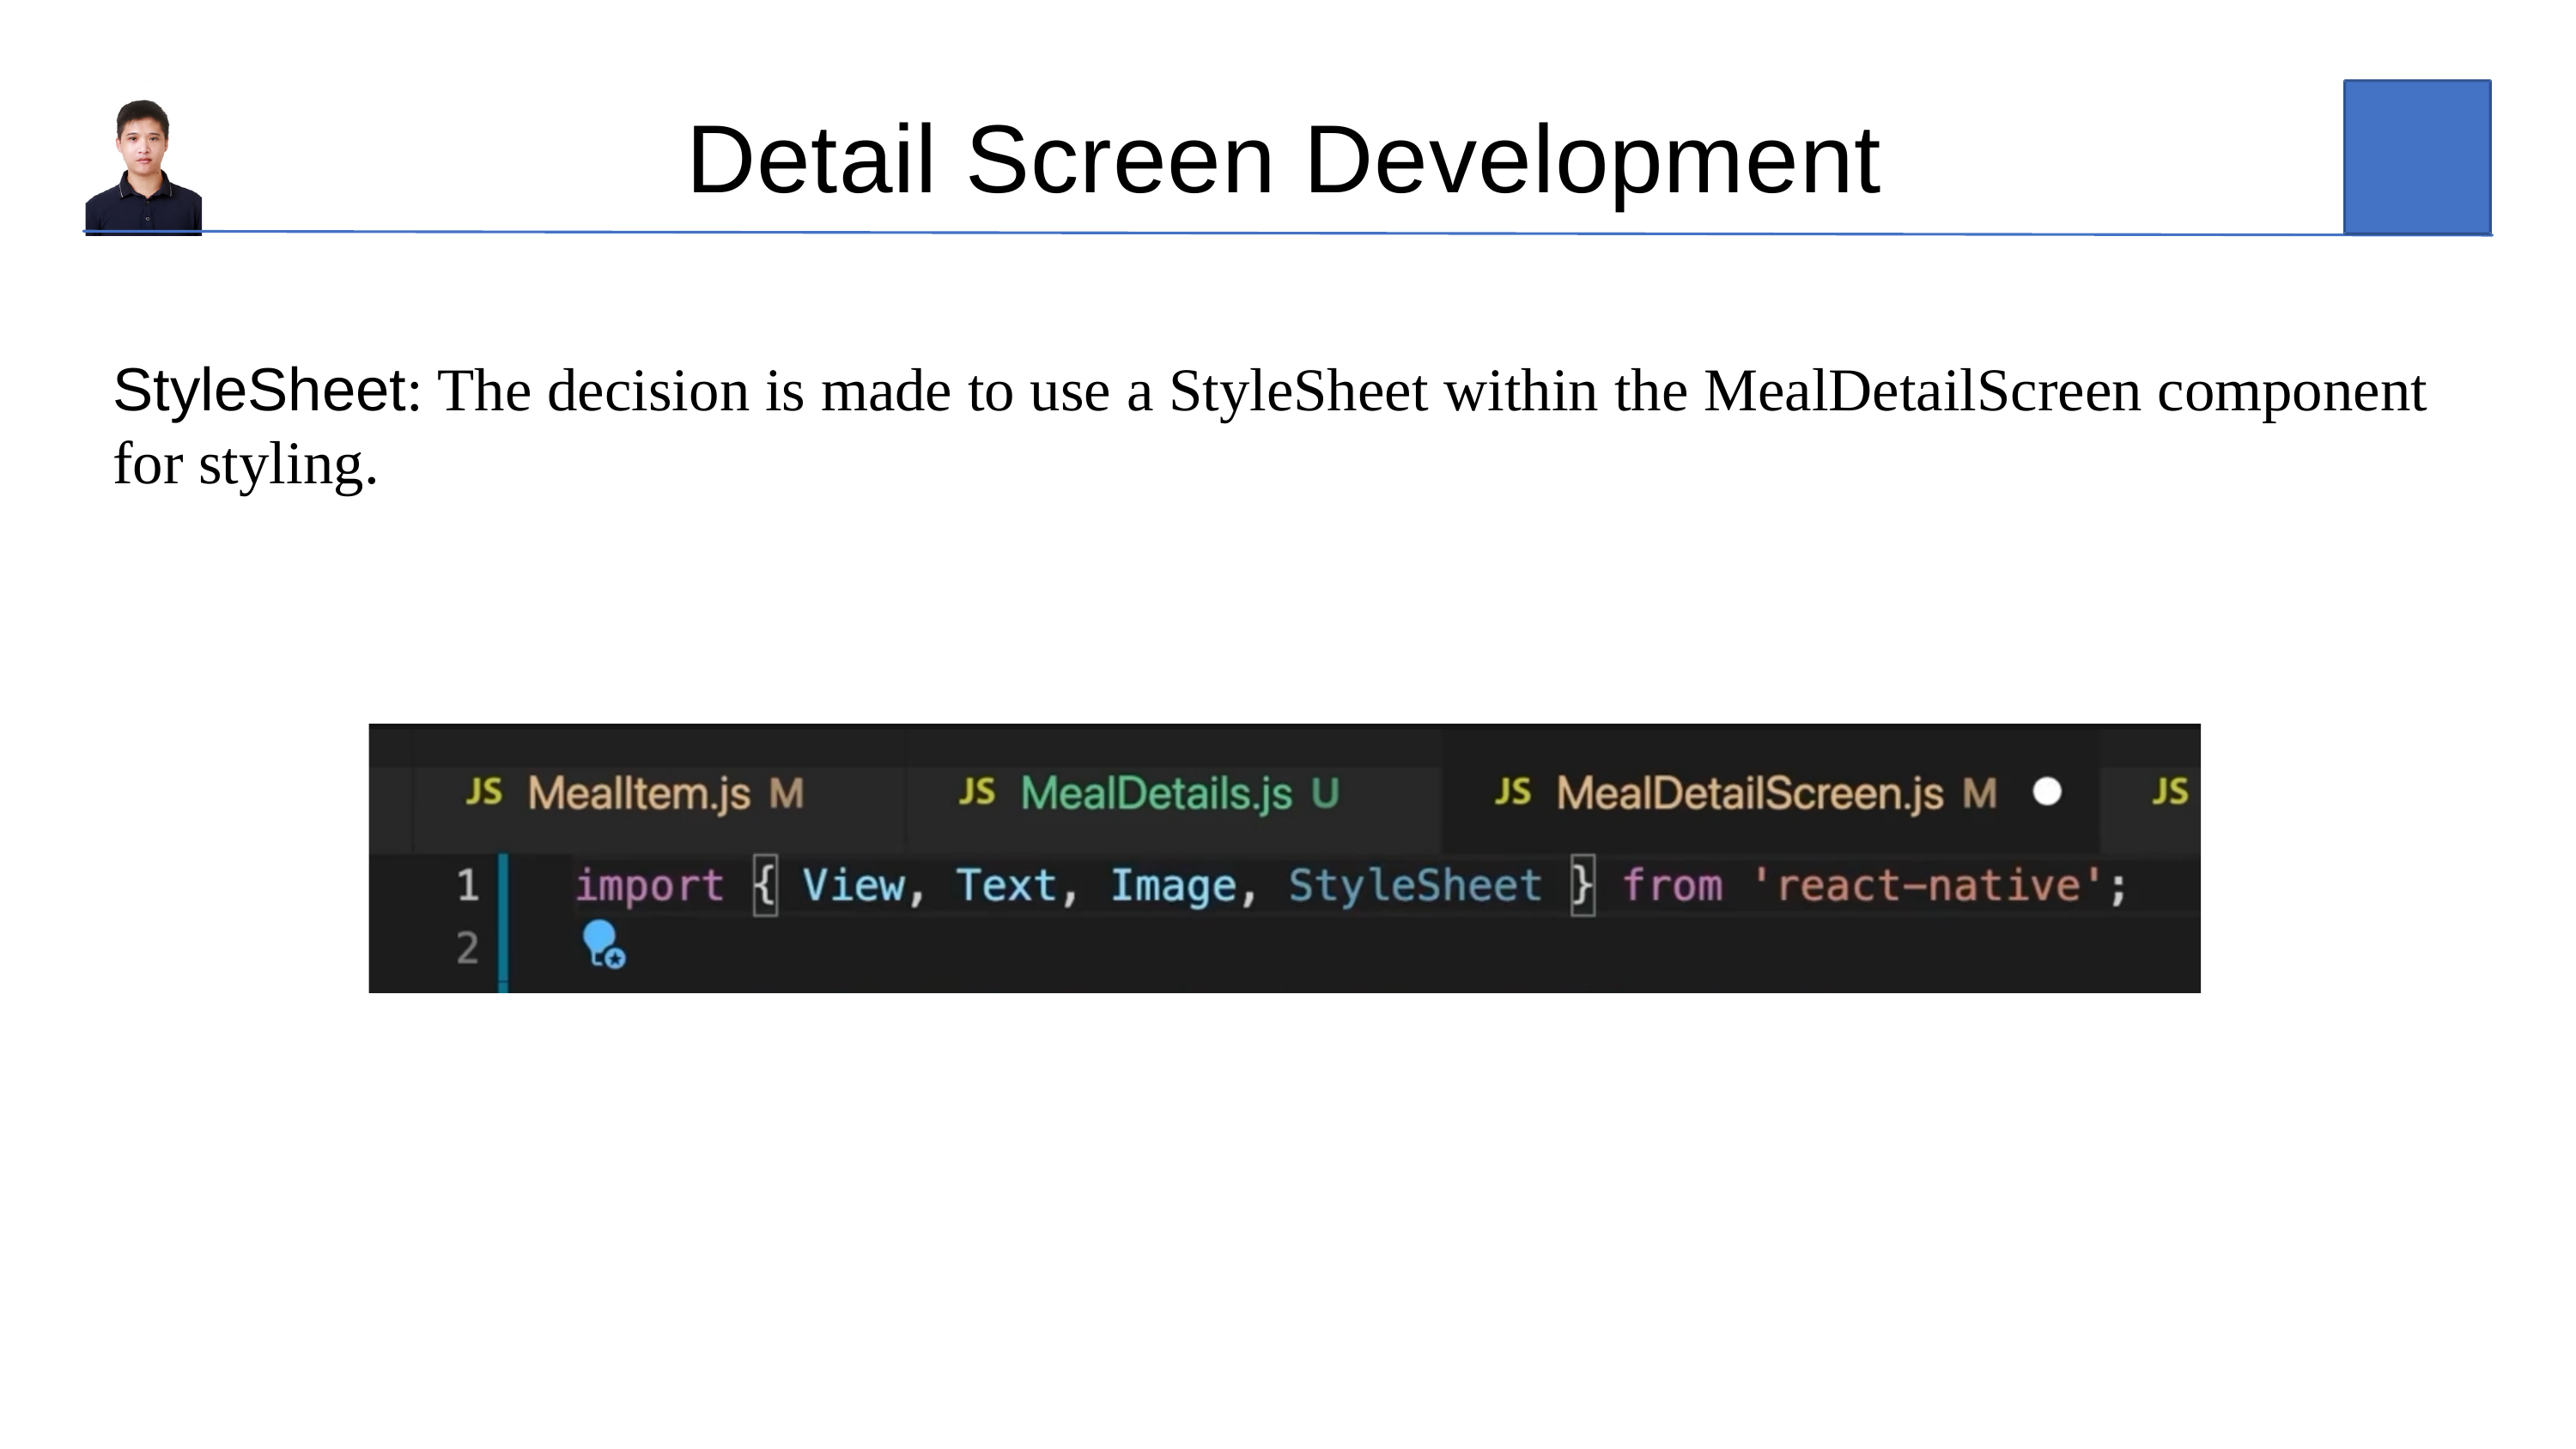

Detail Screen Development

StyleSheet: The decision is made to use a StyleSheet within the MealDetailScreen component for styling.